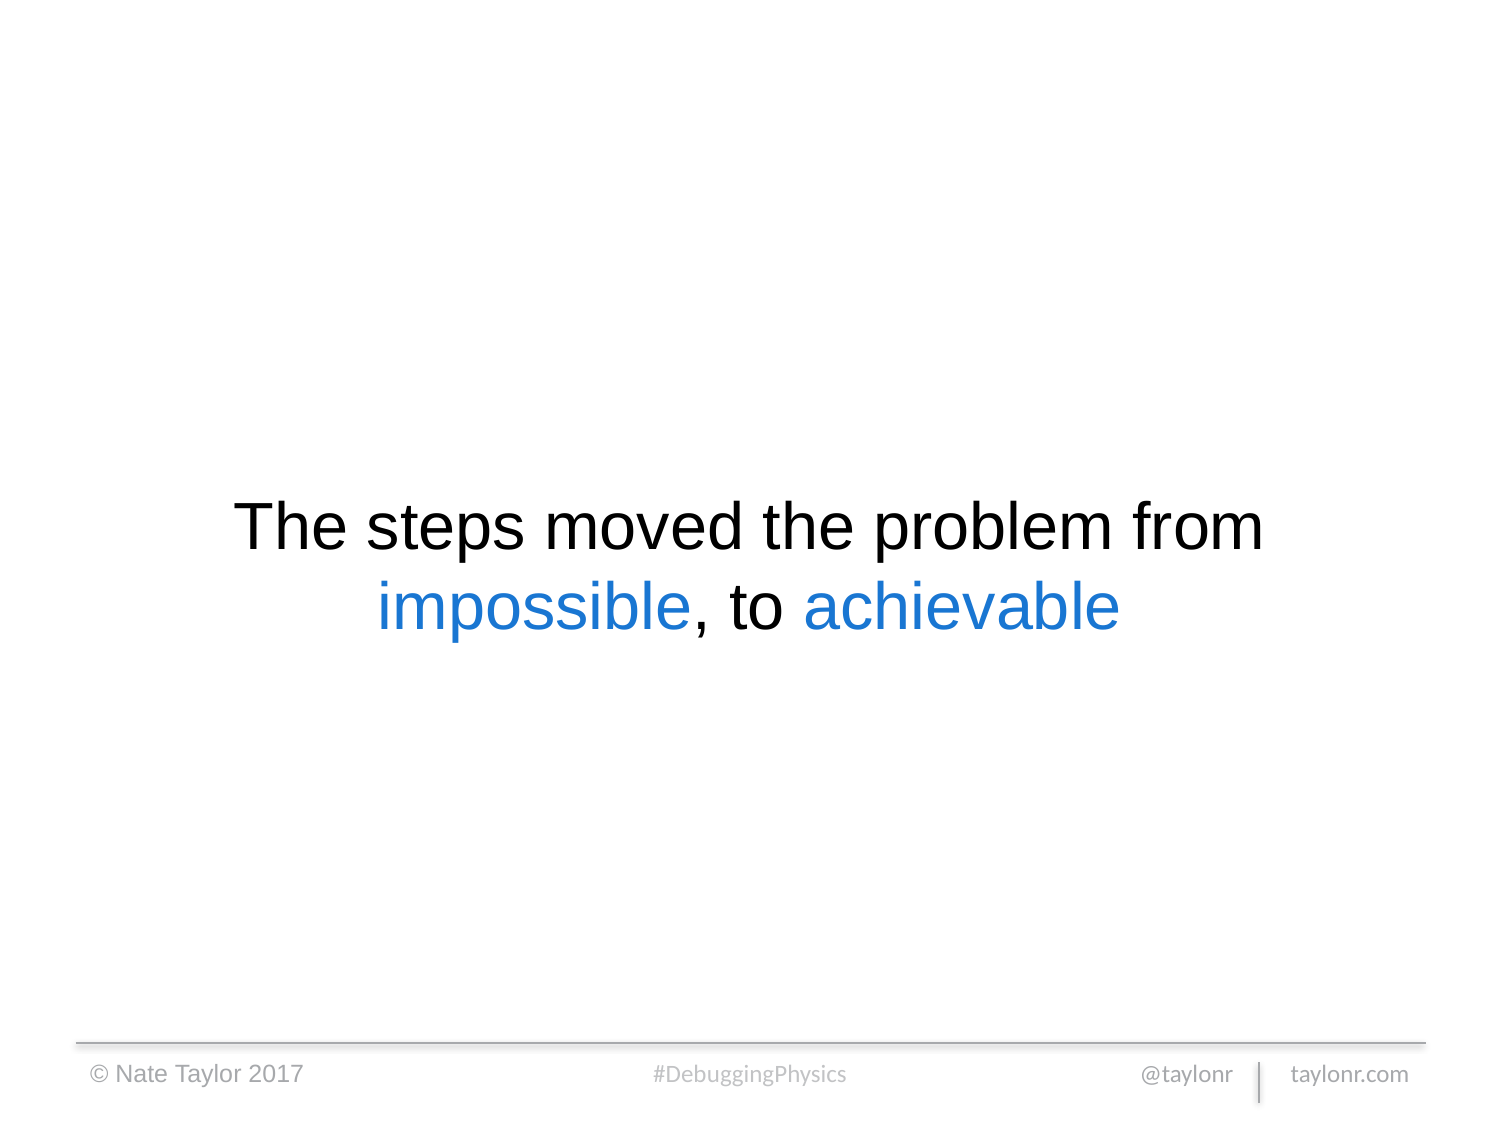

# The steps moved the problem from impossible, to achievable
© Nate Taylor 2017
#DebuggingPhysics
@taylonr          taylonr.com